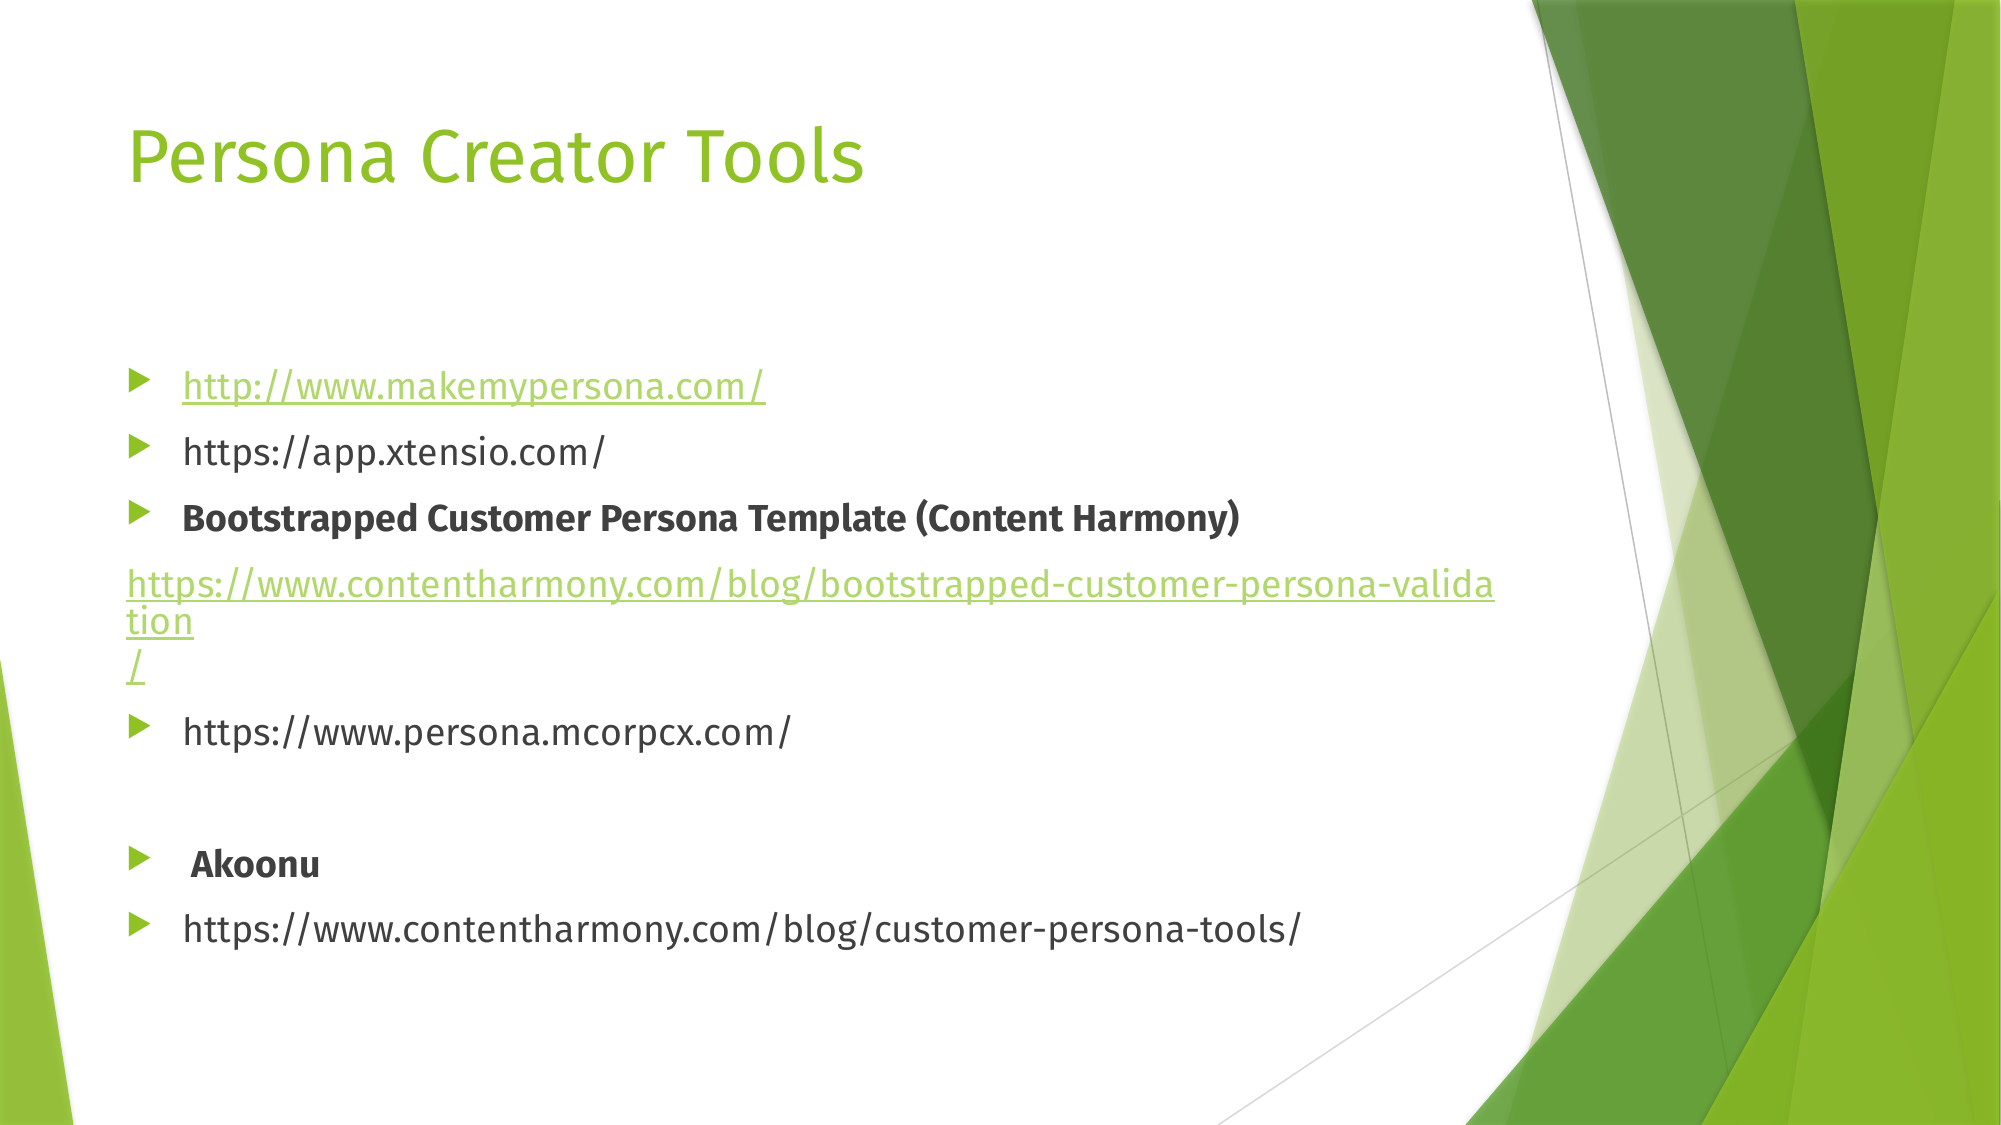

# Persona Creator Tools
http://www.makemypersona.com/
https://app.xtensio.com/
Bootstrapped Customer Persona Template (Content Harmony)
https://www.contentharmony.com/blog/bootstrapped-customer-persona-validation/
https://www.persona.mcorpcx.com/

 Akoonu
https://www.contentharmony.com/blog/customer-persona-tools/